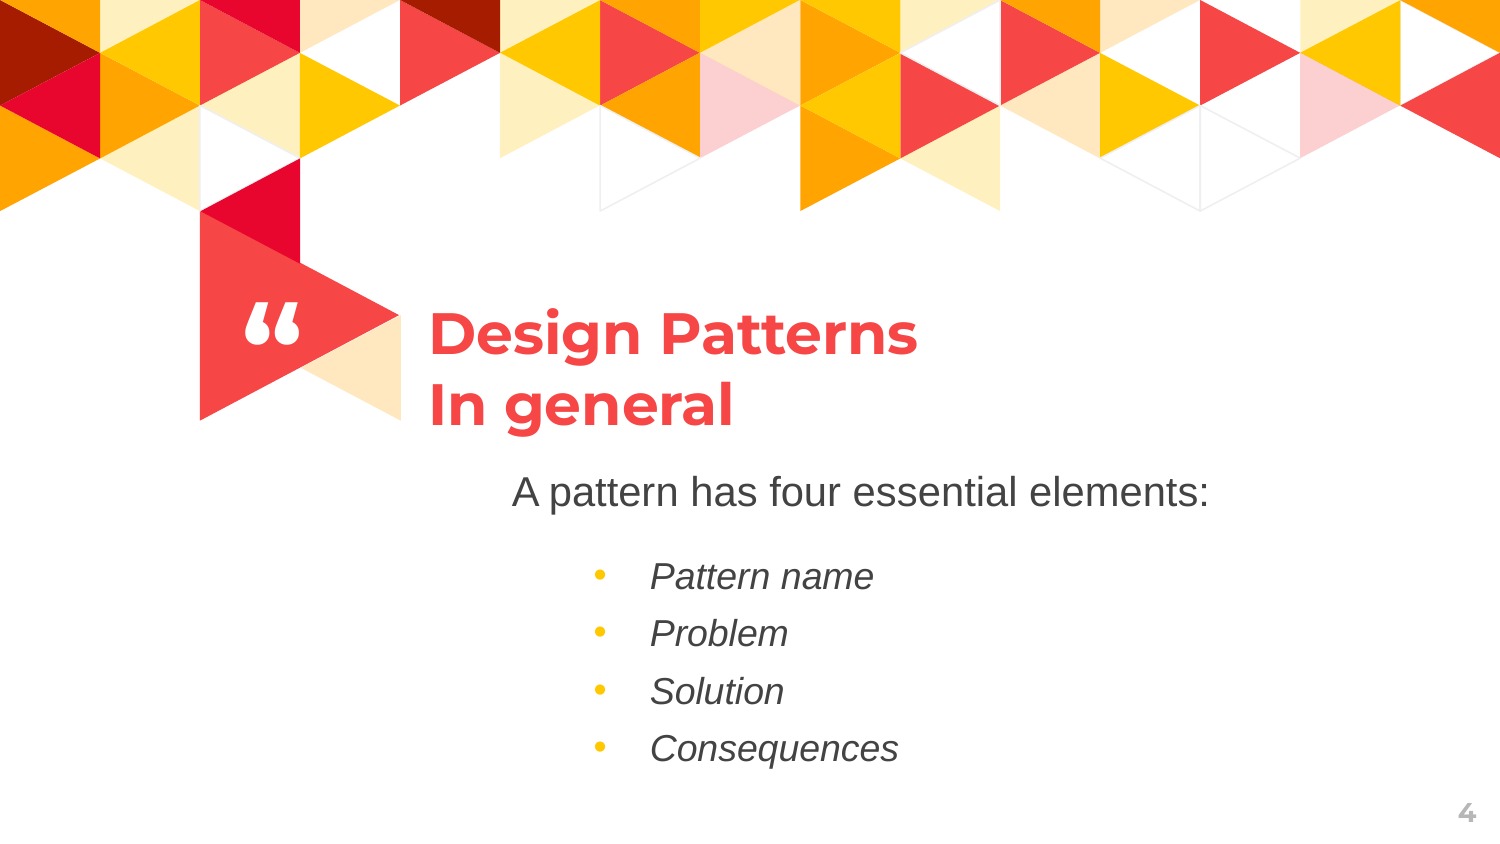

Design Patterns
In general
A pattern has four essential elements:
Pattern name
Problem
Solution
Consequences

4